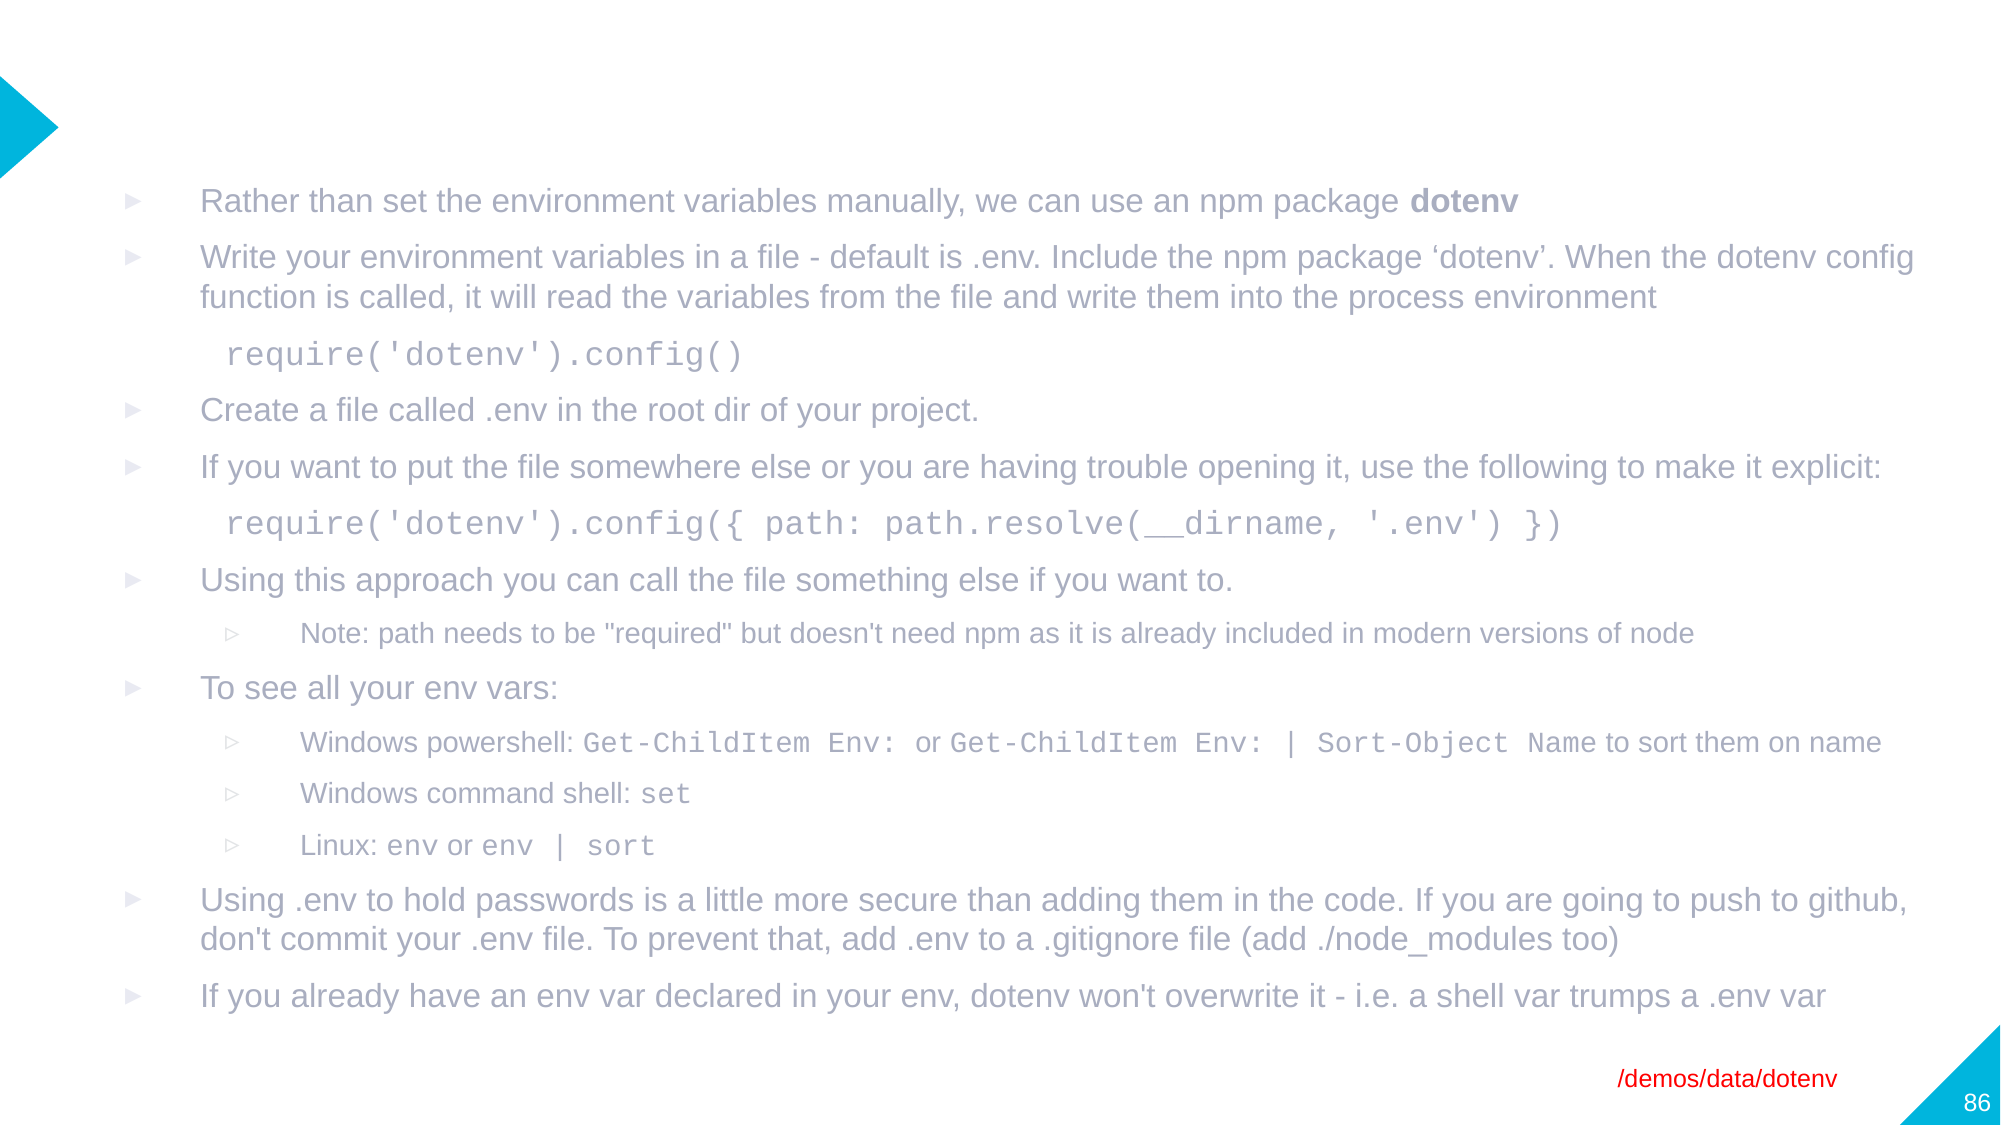

#
Rather than set the environment variables manually, we can use an npm package dotenv
Write your environment variables in a file - default is .env. Include the npm package ‘dotenv’. When the dotenv config function is called, it will read the variables from the file and write them into the process environment
require('dotenv').config()
Create a file called .env in the root dir of your project.
If you want to put the file somewhere else or you are having trouble opening it, use the following to make it explicit:
require('dotenv').config({ path: path.resolve(__dirname, '.env') })
Using this approach you can call the file something else if you want to.
Note: path needs to be "required" but doesn't need npm as it is already included in modern versions of node
To see all your env vars:
Windows powershell: Get-ChildItem Env: or Get-ChildItem Env: | Sort-Object Name to sort them on name
Windows command shell: set
Linux: env or env | sort
Using .env to hold passwords is a little more secure than adding them in the code. If you are going to push to github,  don't commit your .env file. To prevent that, add .env to a .gitignore file (add ./node_modules too)
If you already have an env var declared in your env, dotenv won't overwrite it - i.e. a shell var trumps a .env var
86
/demos/data/dotenv